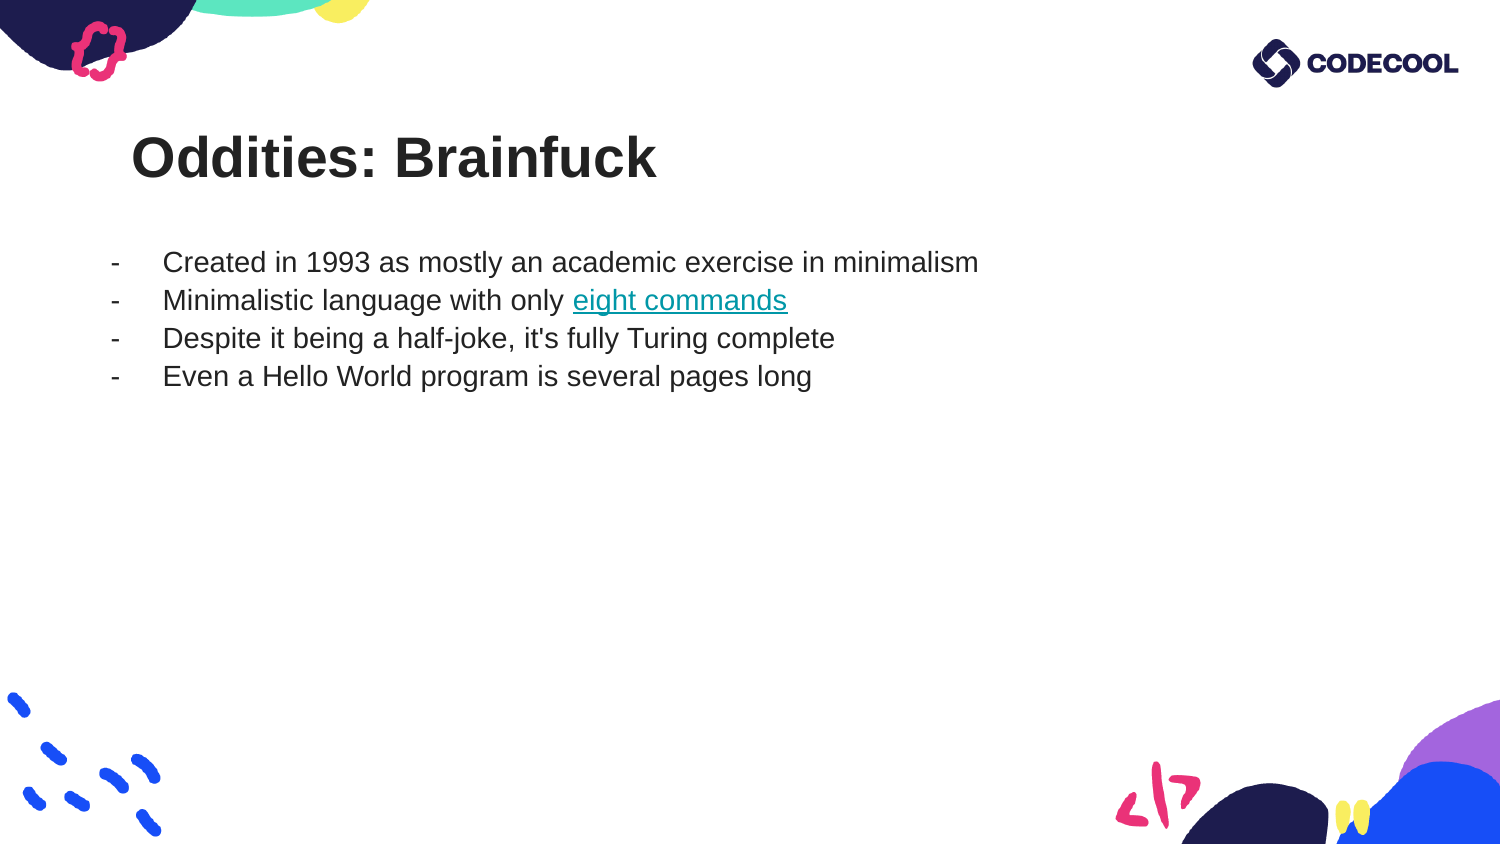

# Oddities: Brainfuck
Created in 1993 as mostly an academic exercise in minimalism
Minimalistic language with only eight commands
Despite it being a half-joke, it's fully Turing complete
Even a Hello World program is several pages long